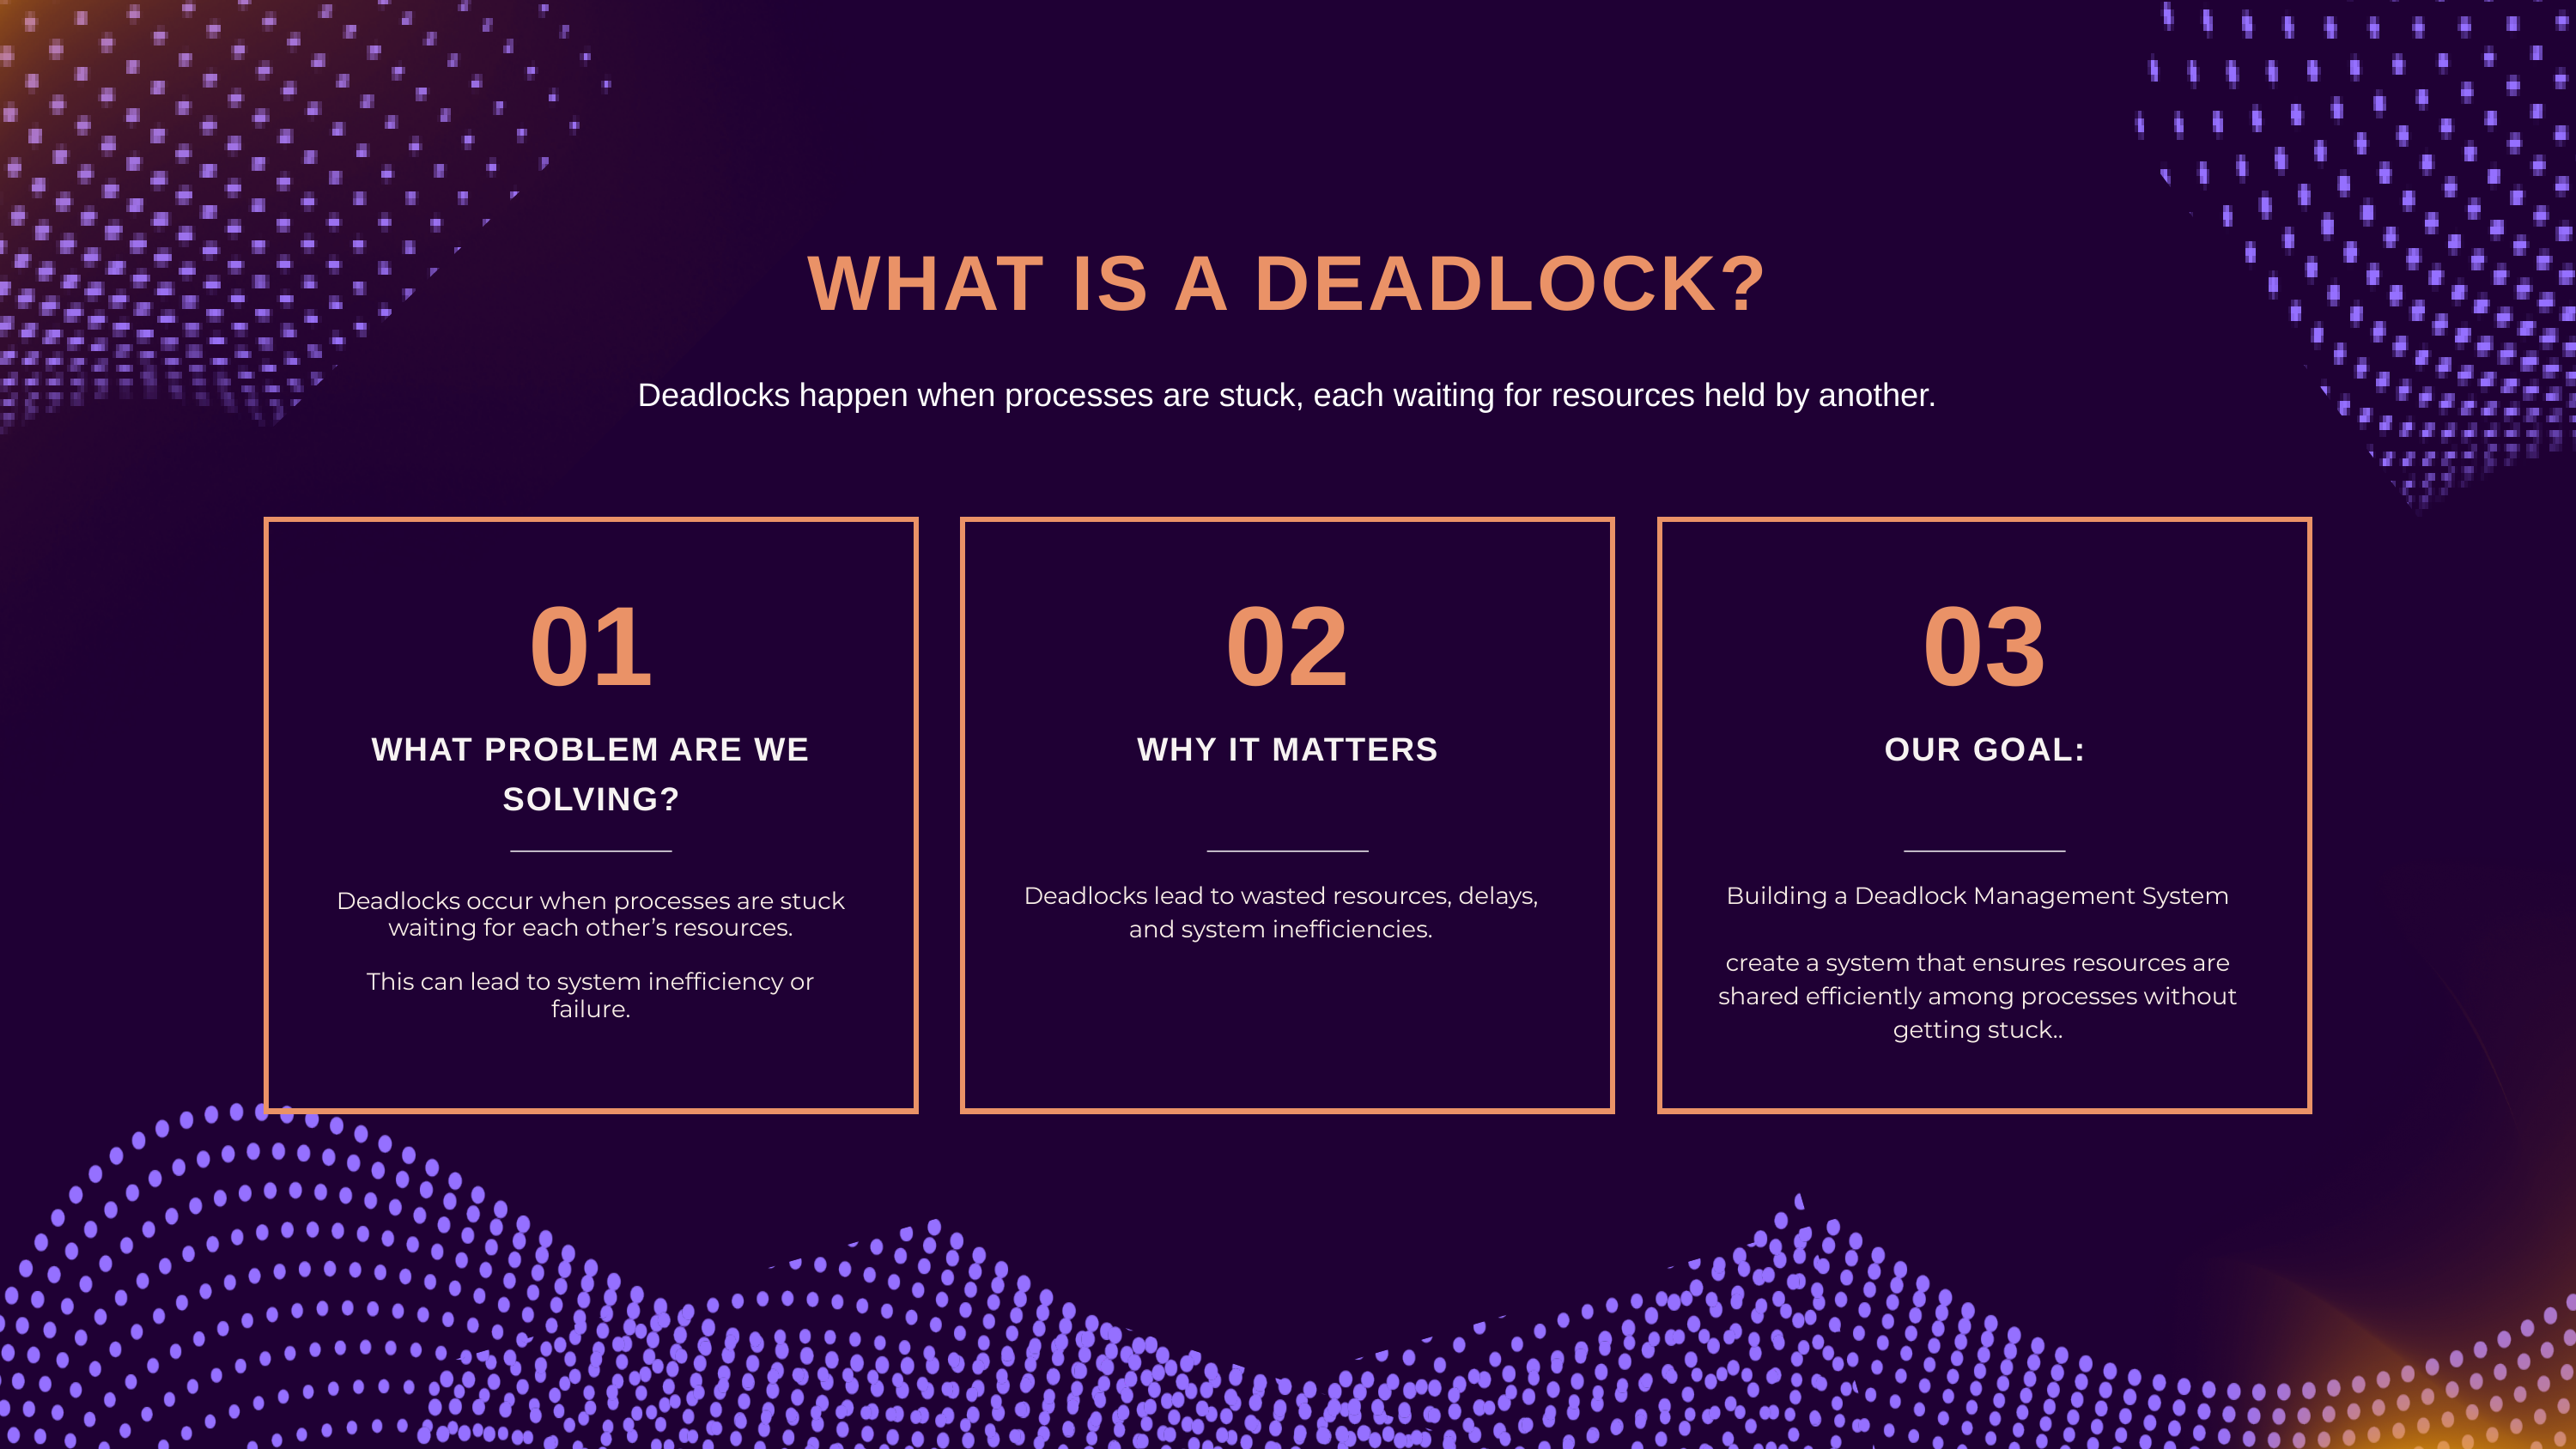

WHAT IS A DEADLOCK?
Deadlocks happen when processes are stuck, each waiting for resources held by another.

01
02
03
WHAT PROBLEM ARE WE SOLVING?
WHY IT MATTERS
OUR GOAL:

Deadlocks lead to wasted resources, delays, and system inefficiencies.
Building a Deadlock Management System

create a system that ensures resources are shared efficiently among processes without getting stuck..
Deadlocks occur when processes are stuck waiting for each other’s resources.

This can lead to system inefficiency or failure.